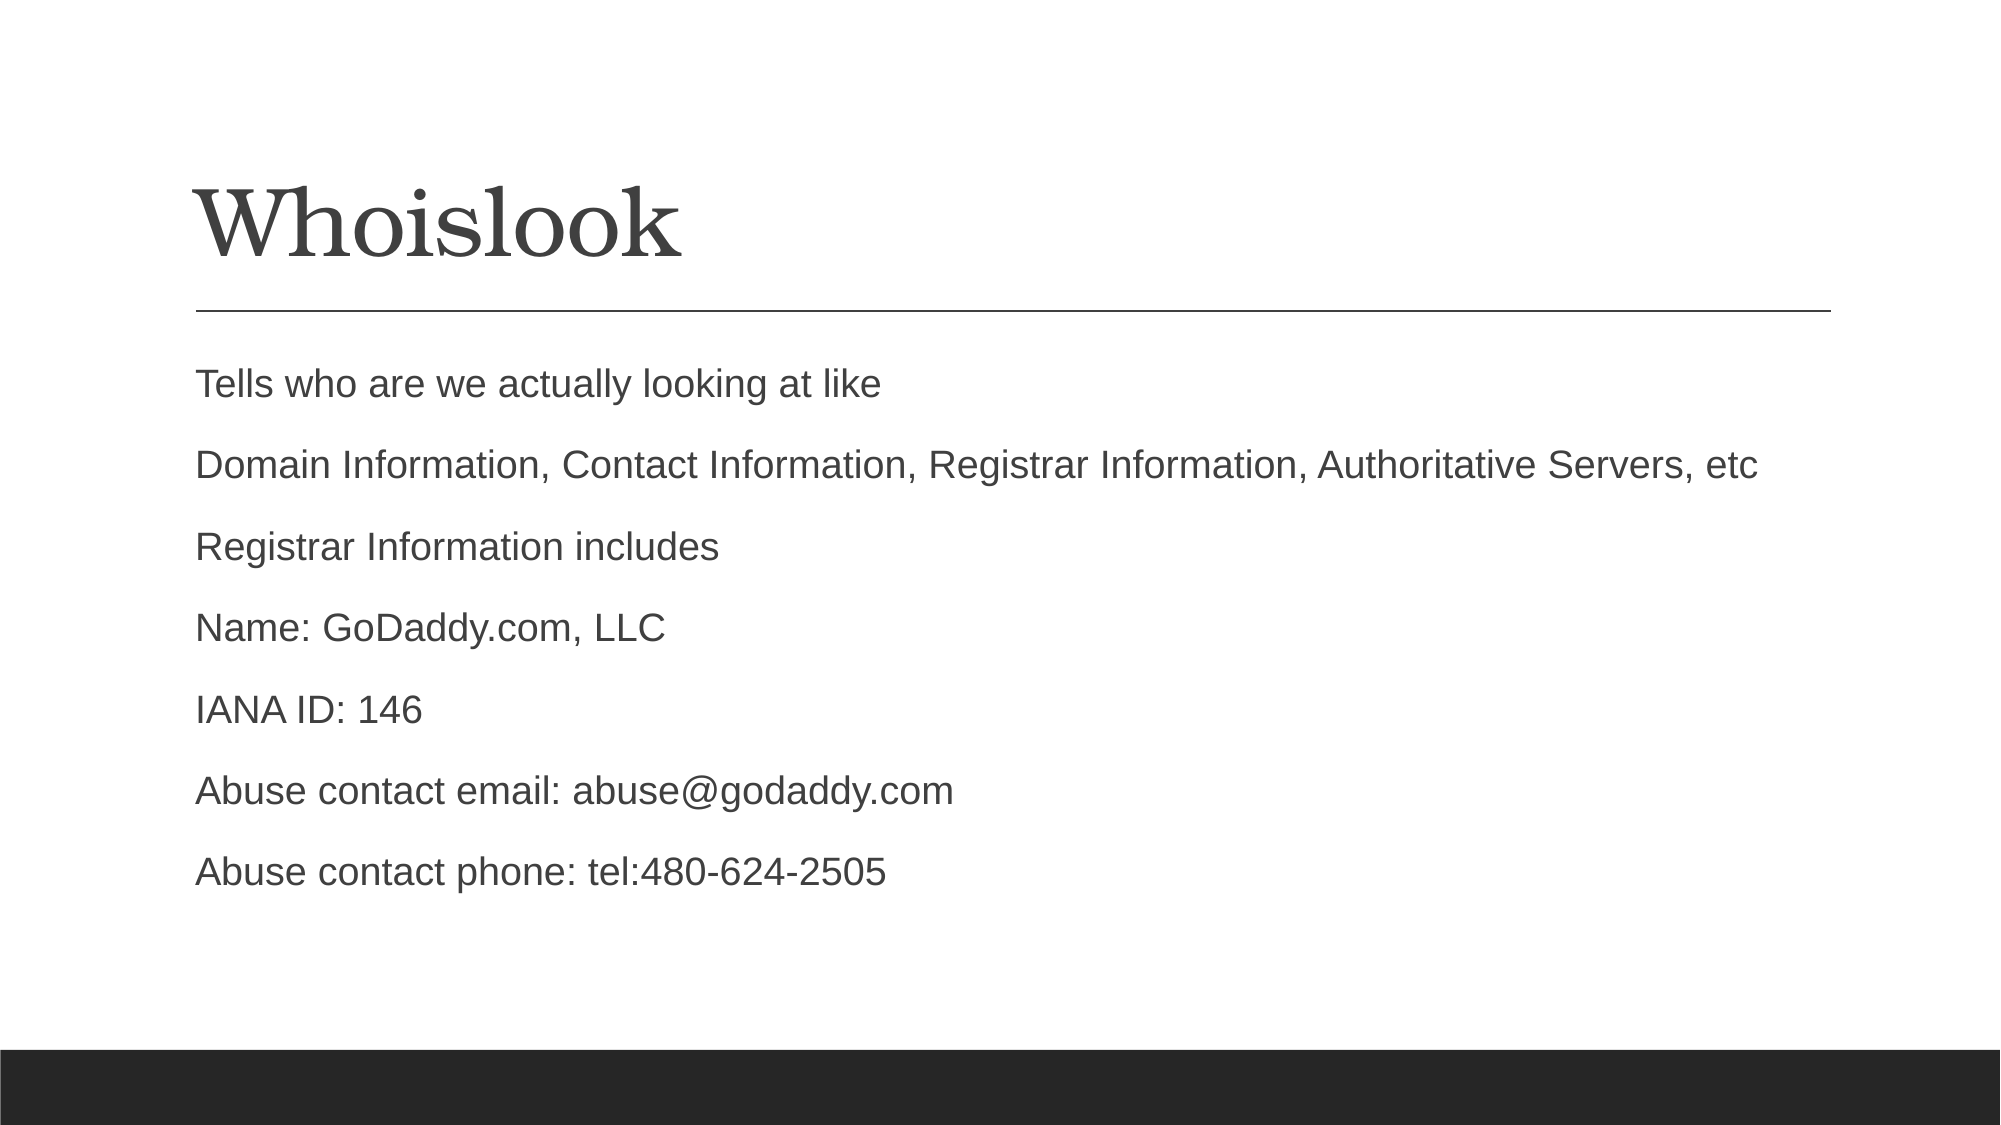

# Whoislook
Tells who are we actually looking at like
Domain Information, Contact Information, Registrar Information, Authoritative Servers, etc
Registrar Information includes
Name: GoDaddy.com, LLC
IANA ID: 146
Abuse contact email: abuse@godaddy.com
Abuse contact phone: tel:480-624-2505